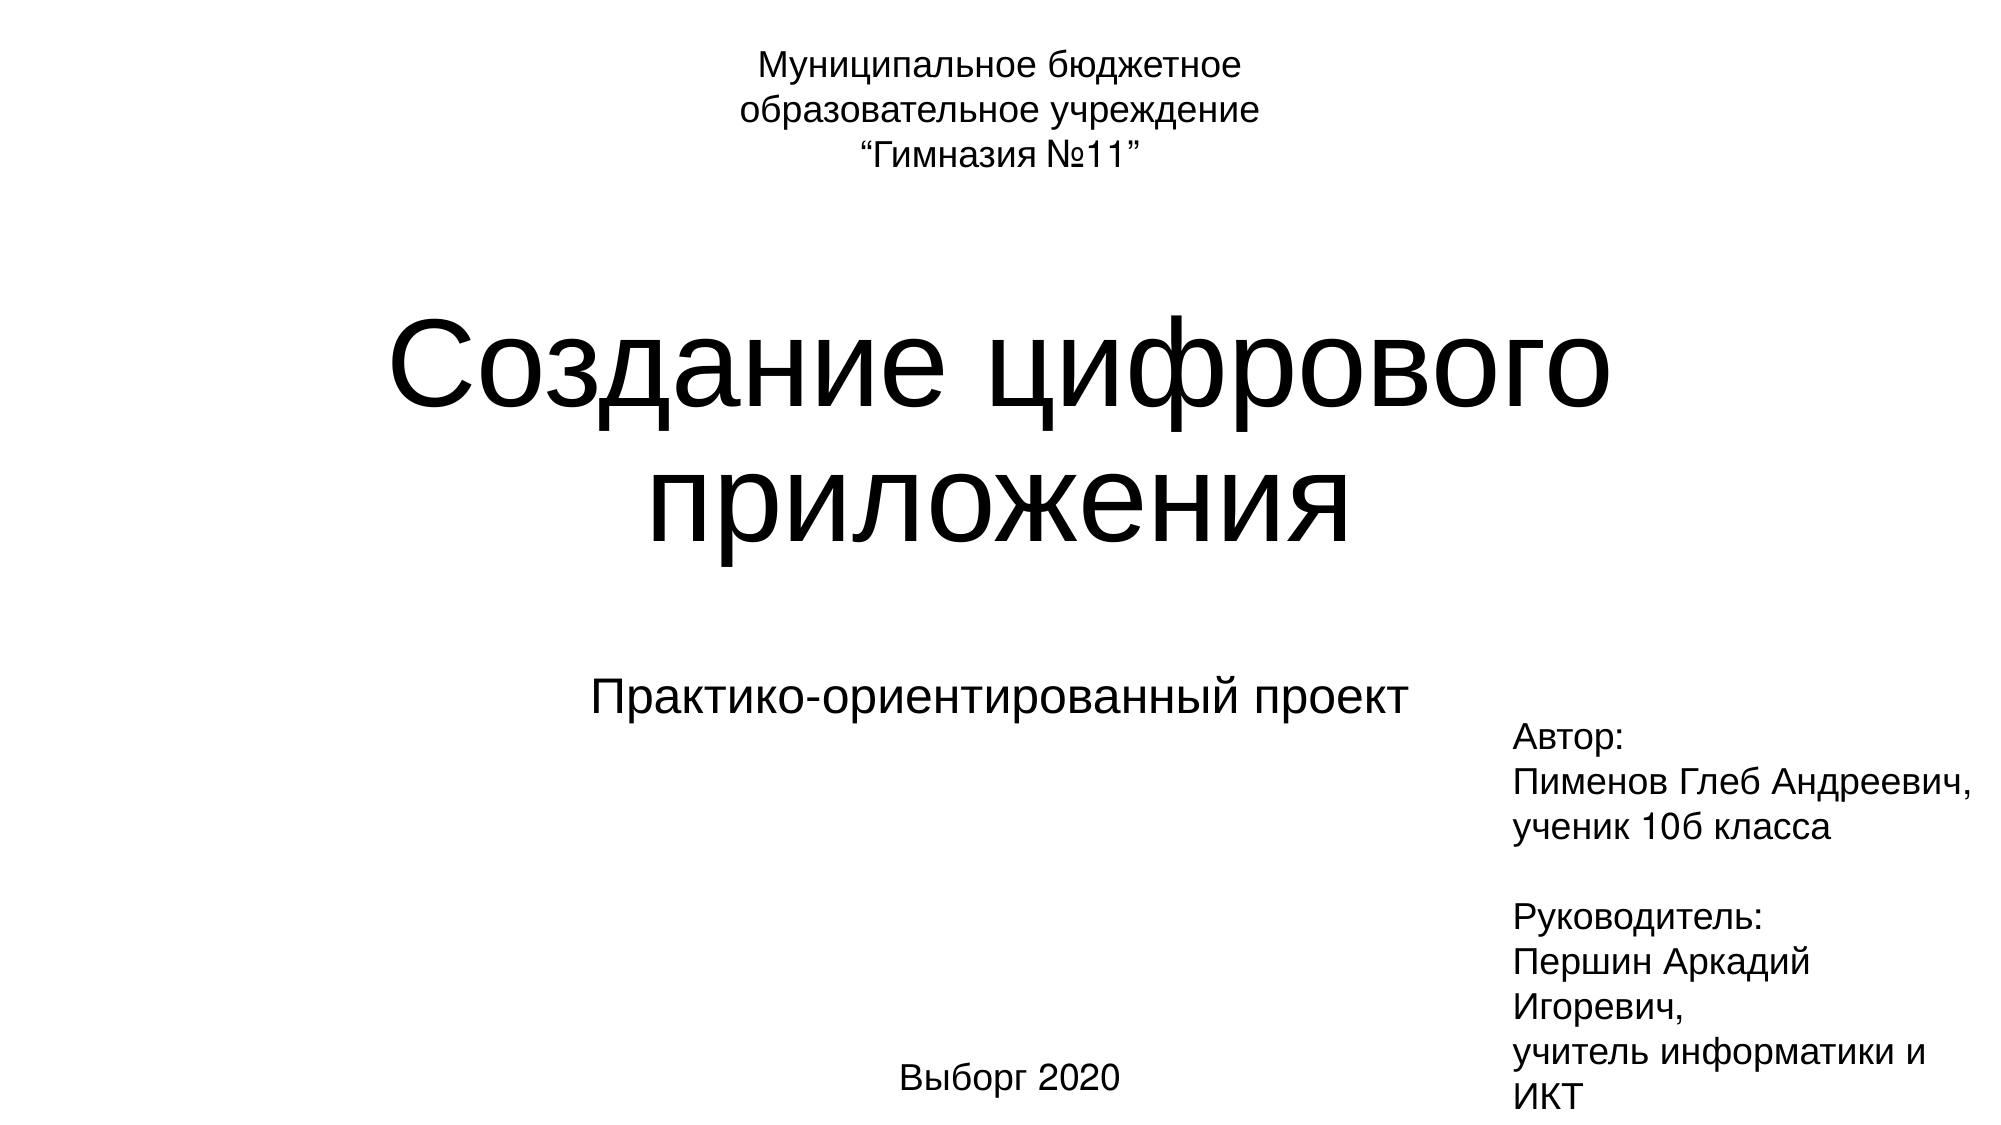

Муниципальное бюджетное образовательное учреждение “Гимназия №11”
# Создание цифрового приложения
Практико-ориентированный проект
Автор:
Пименов Глеб Андреевич,
ученик 10б класса
Руководитель:
Першин Аркадий Игоревич,
учитель информатики и ИКТ

Выборг 2020